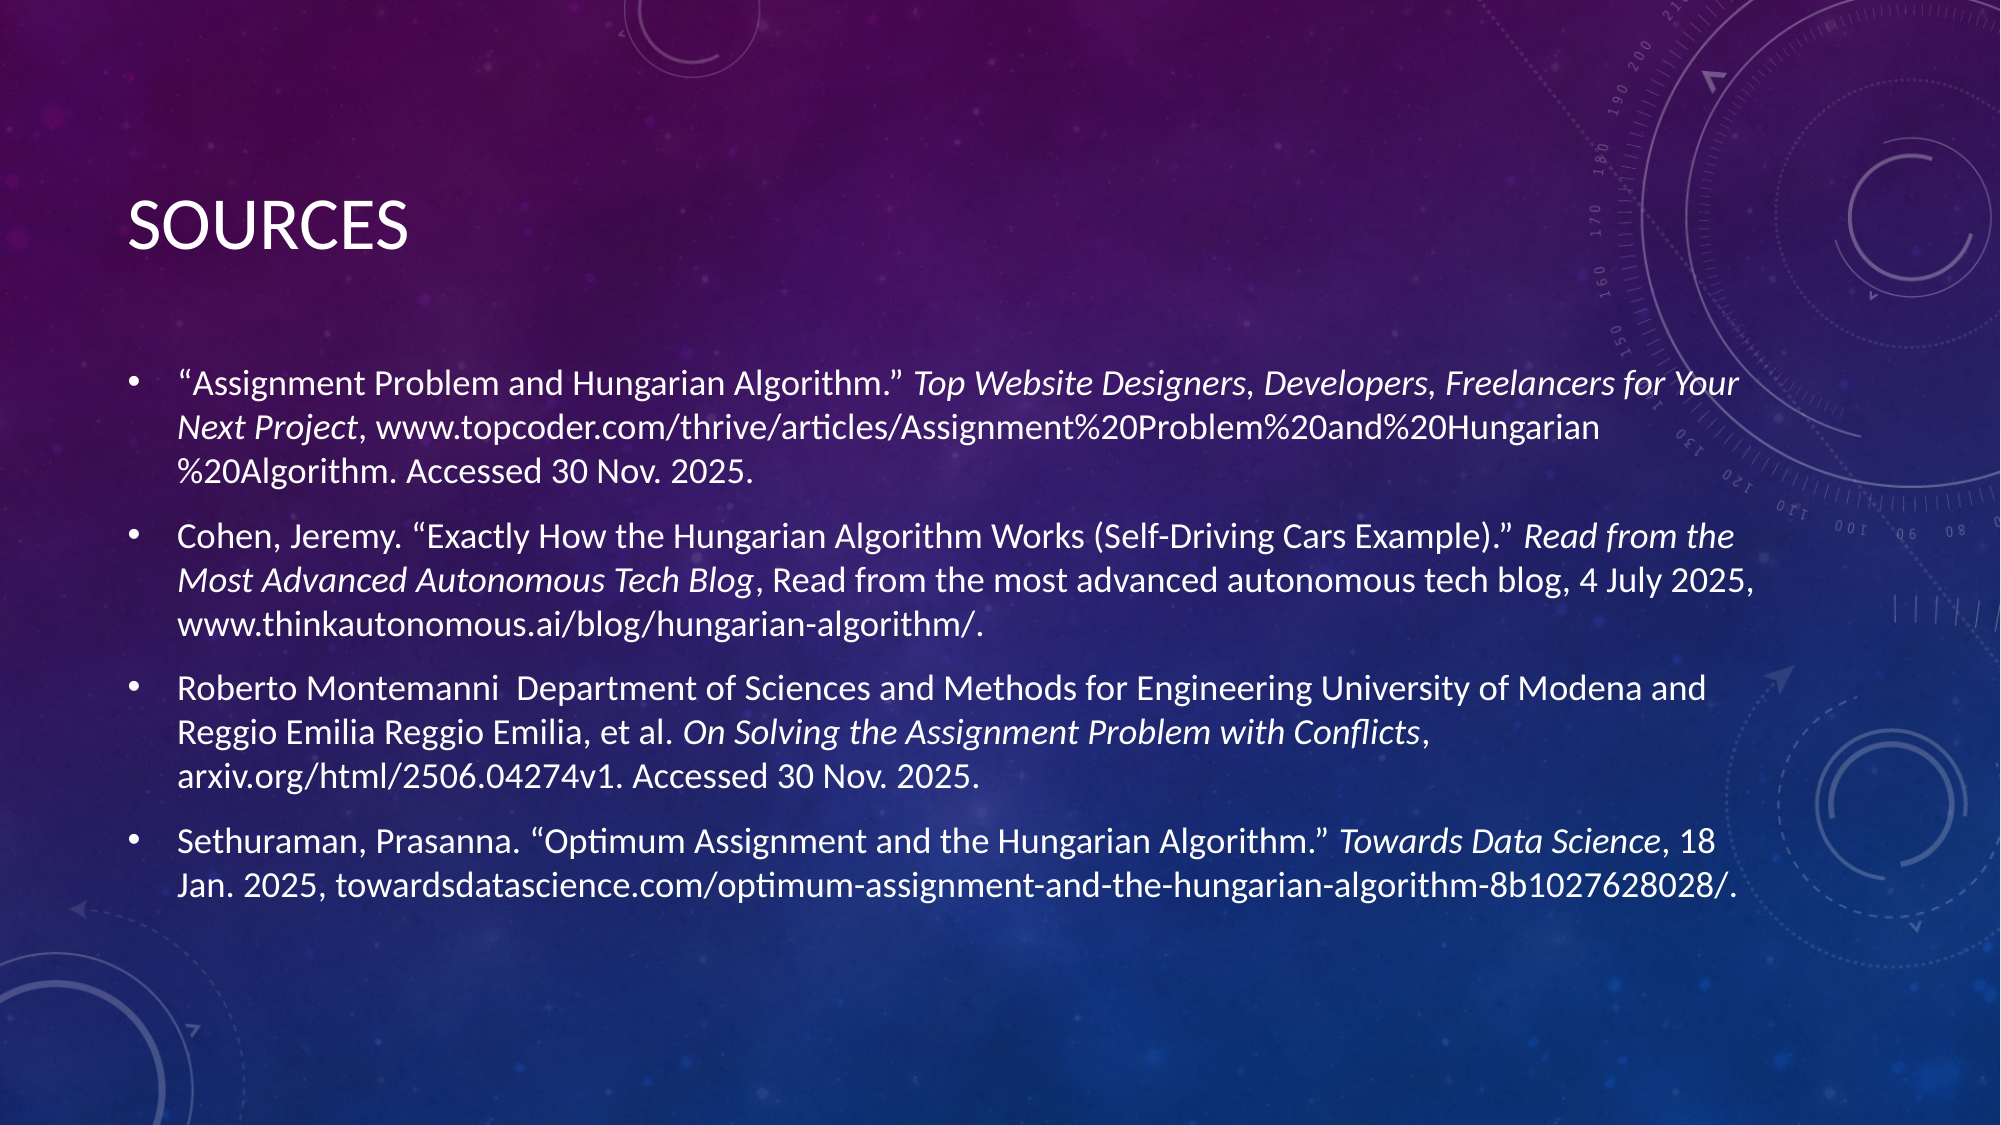

# Sources
“Assignment Problem and Hungarian Algorithm.” Top Website Designers, Developers, Freelancers for Your Next Project, www.topcoder.com/thrive/articles/Assignment%20Problem%20and%20Hungarian%20Algorithm. Accessed 30 Nov. 2025.
Cohen, Jeremy. “Exactly How the Hungarian Algorithm Works (Self-Driving Cars Example).” Read from the Most Advanced Autonomous Tech Blog, Read from the most advanced autonomous tech blog, 4 July 2025, www.thinkautonomous.ai/blog/hungarian-algorithm/.
Roberto Montemanni  Department of Sciences and Methods for Engineering University of Modena and Reggio Emilia Reggio Emilia, et al. On Solving the Assignment Problem with Conflicts, arxiv.org/html/2506.04274v1. Accessed 30 Nov. 2025.
Sethuraman, Prasanna. “Optimum Assignment and the Hungarian Algorithm.” Towards Data Science, 18 Jan. 2025, towardsdatascience.com/optimum-assignment-and-the-hungarian-algorithm-8b1027628028/.